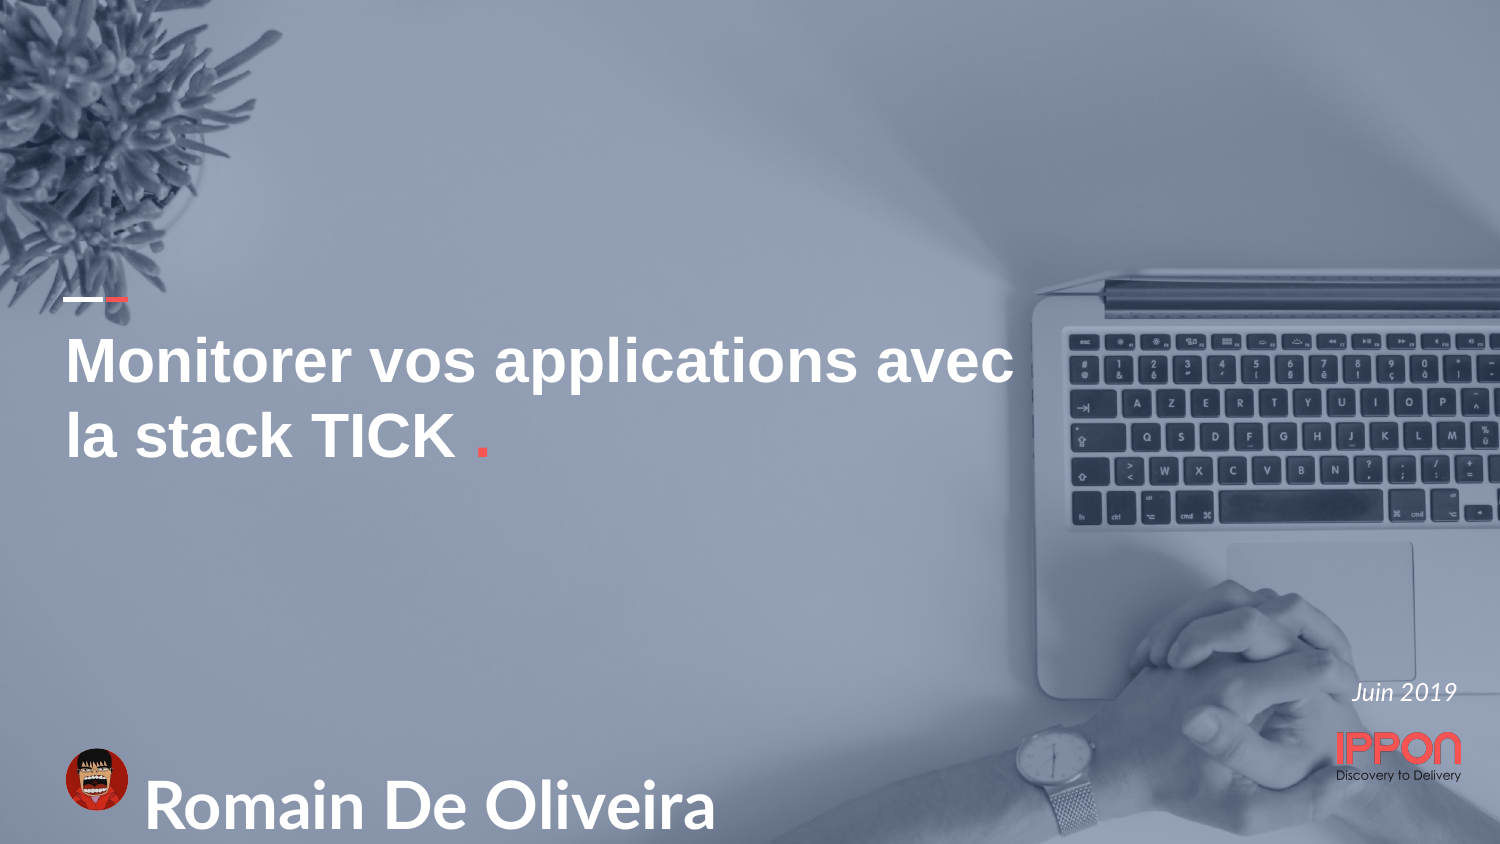

Monitorer vos applications avec
la stack TICK .

Romain De Oliveira

Juin 2019